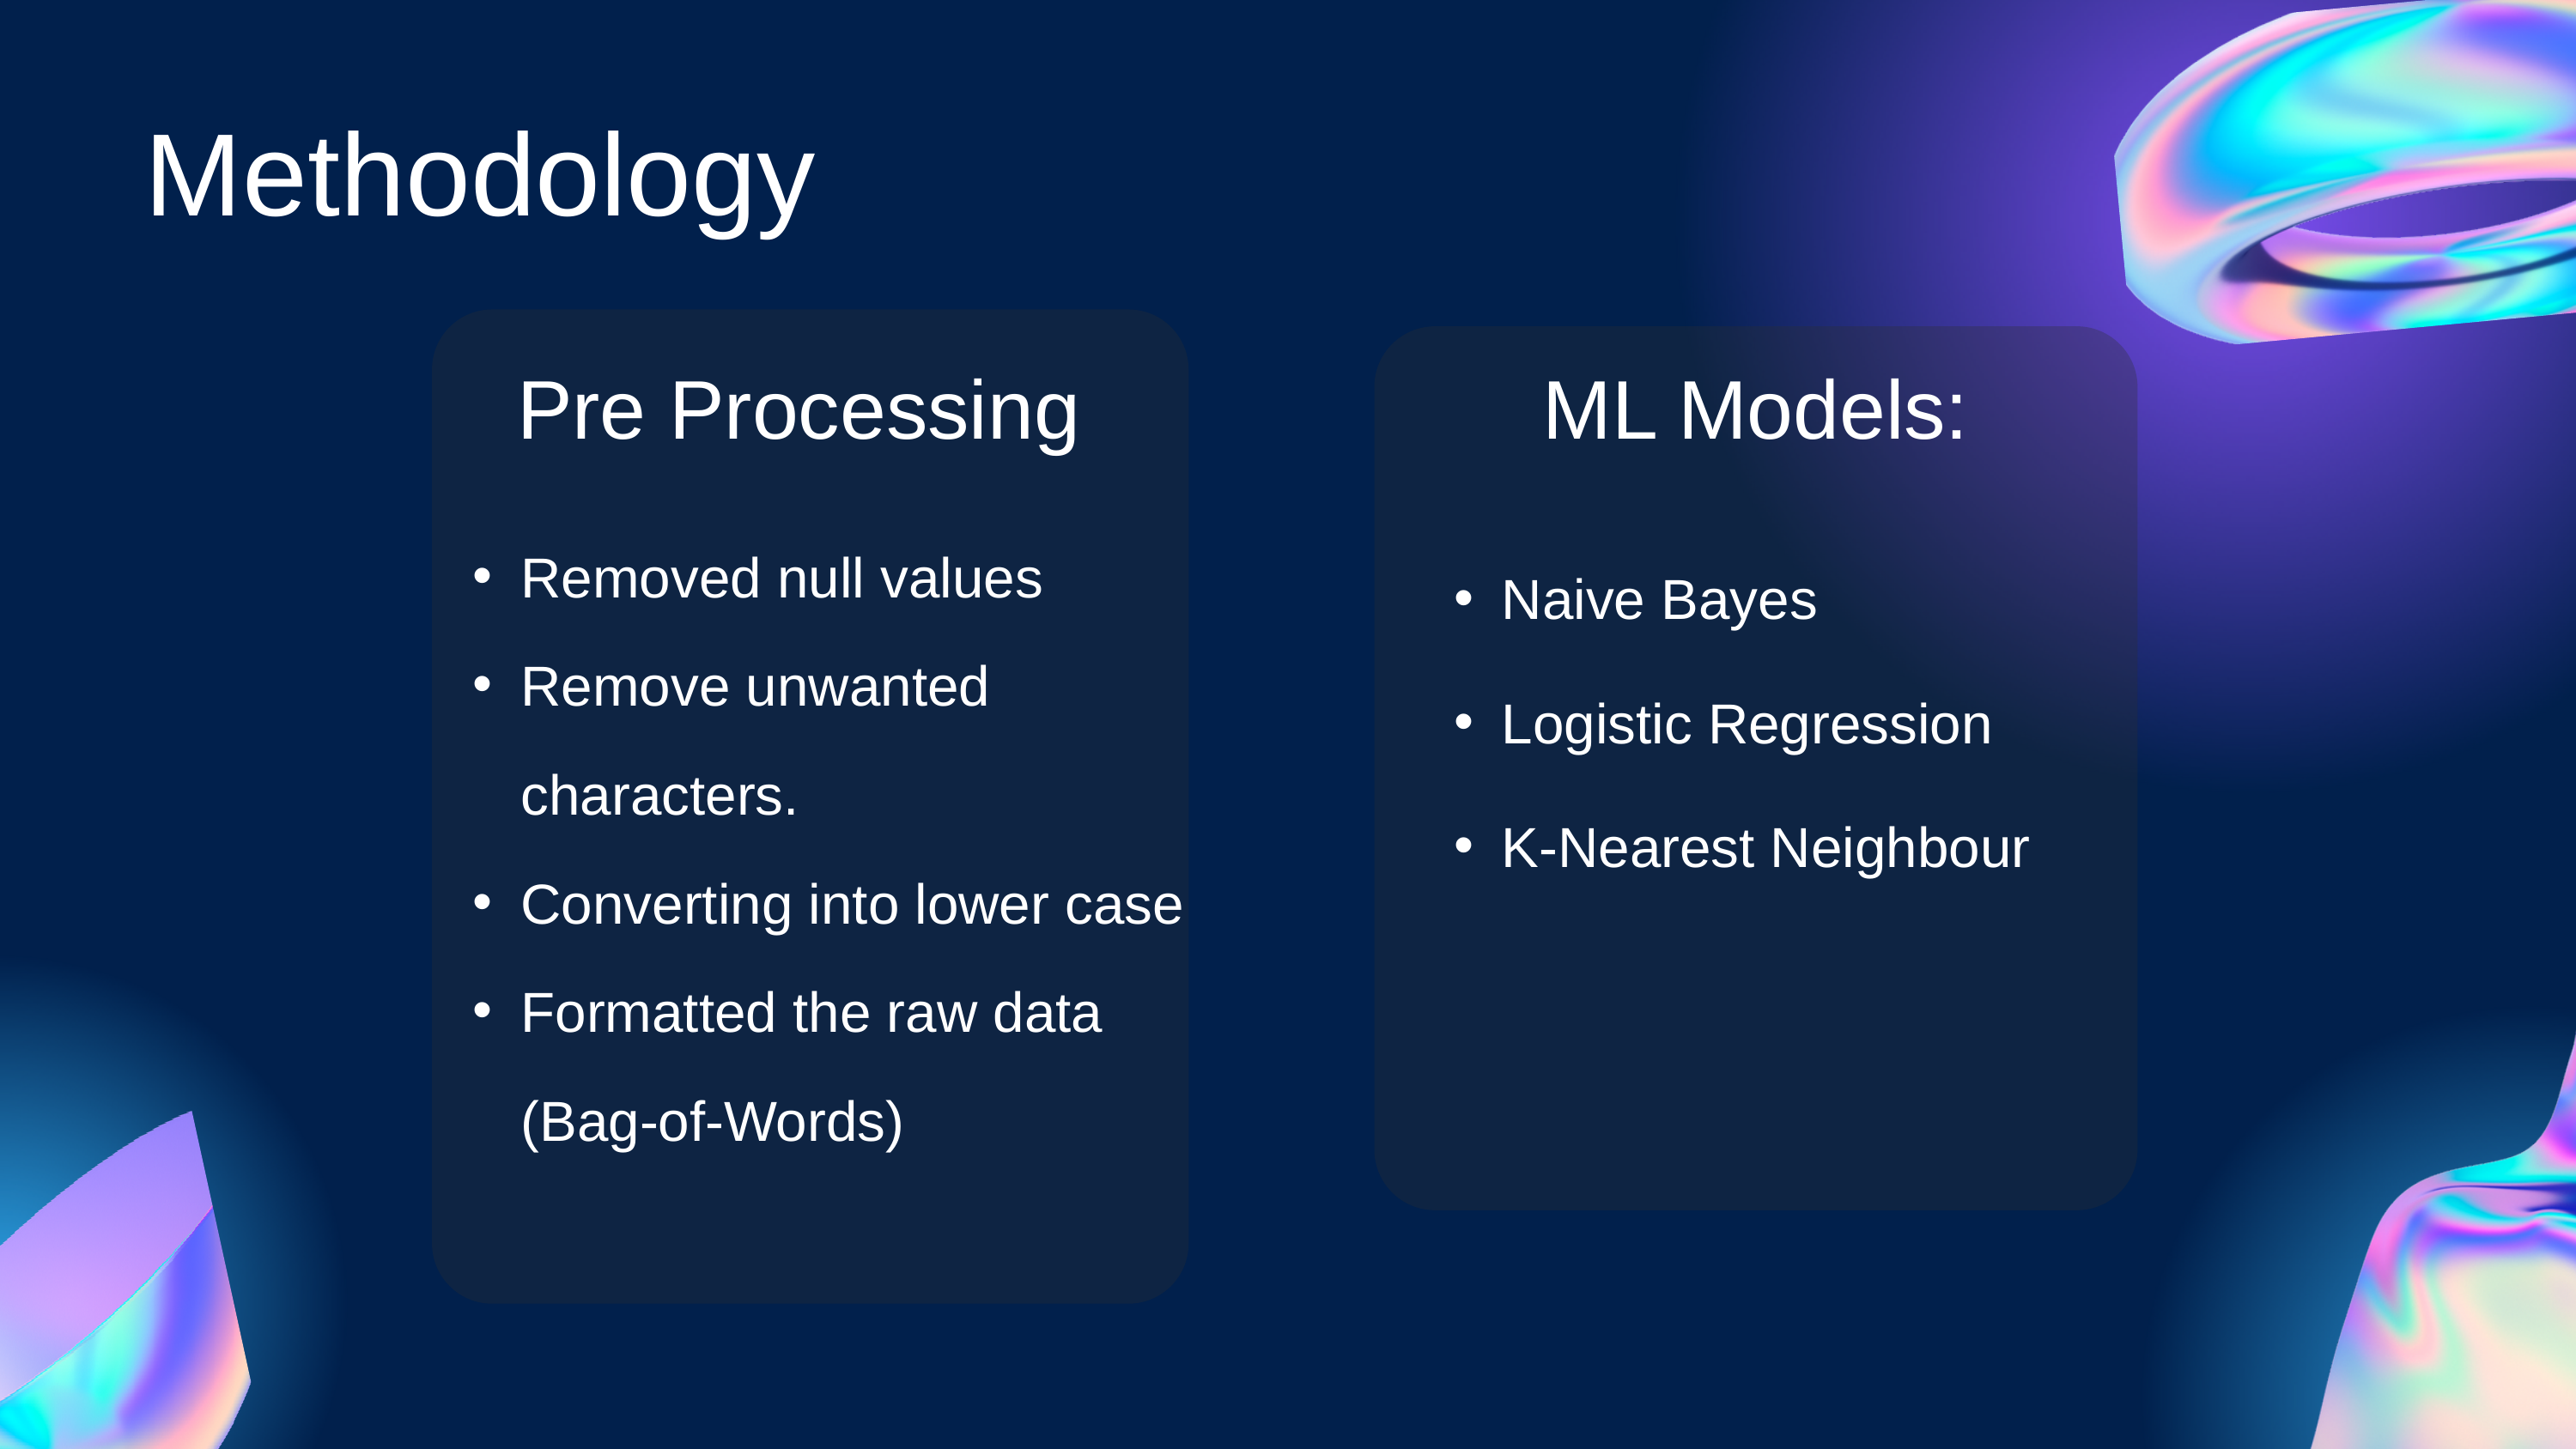

Methodology

Pre Processing
ML Models:

Removed null values
Remove unwanted characters.
Converting into lower case
Formatted the raw data (Bag-of-Words)
Naive Bayes
Logistic Regression
K-Nearest Neighbour